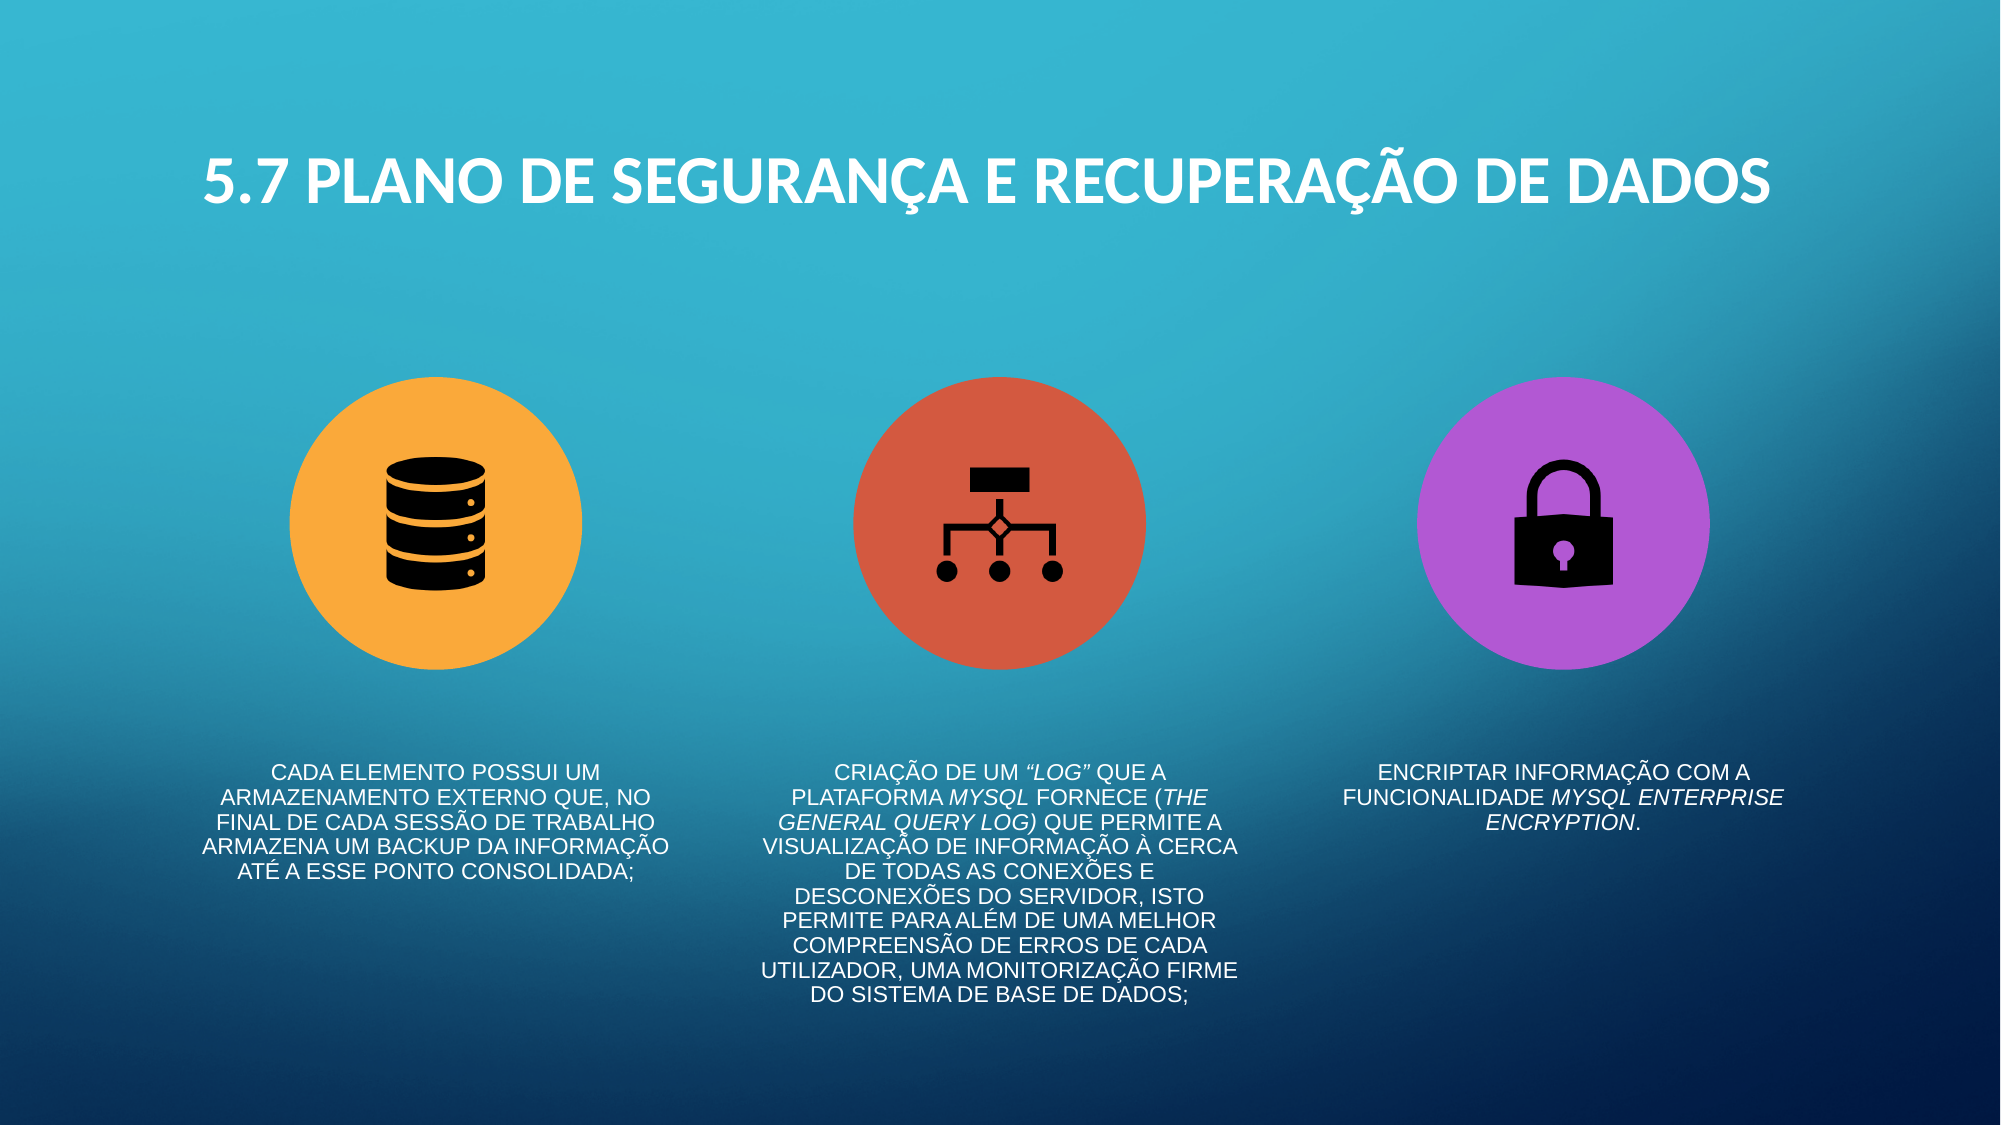

# 5.7 Plano de segurança e recuperação de dados
Cada elemento possui um armazenamento externo que, no final de cada sessão de trabalho armazena um backup da informação até a esse ponto consolidada;
Criação de um “log” que a plataforma mySQL fornece (The General Query Log) que permite a visualização de informação à cerca de todas as conexões e desconexões do servidor, isto permite para além de uma melhor compreensão de erros de cada utilizador, uma monitorização firme do sistema de base de dados;
Encriptar informação com a funcionalidade MySQL Enterprise Encryption.